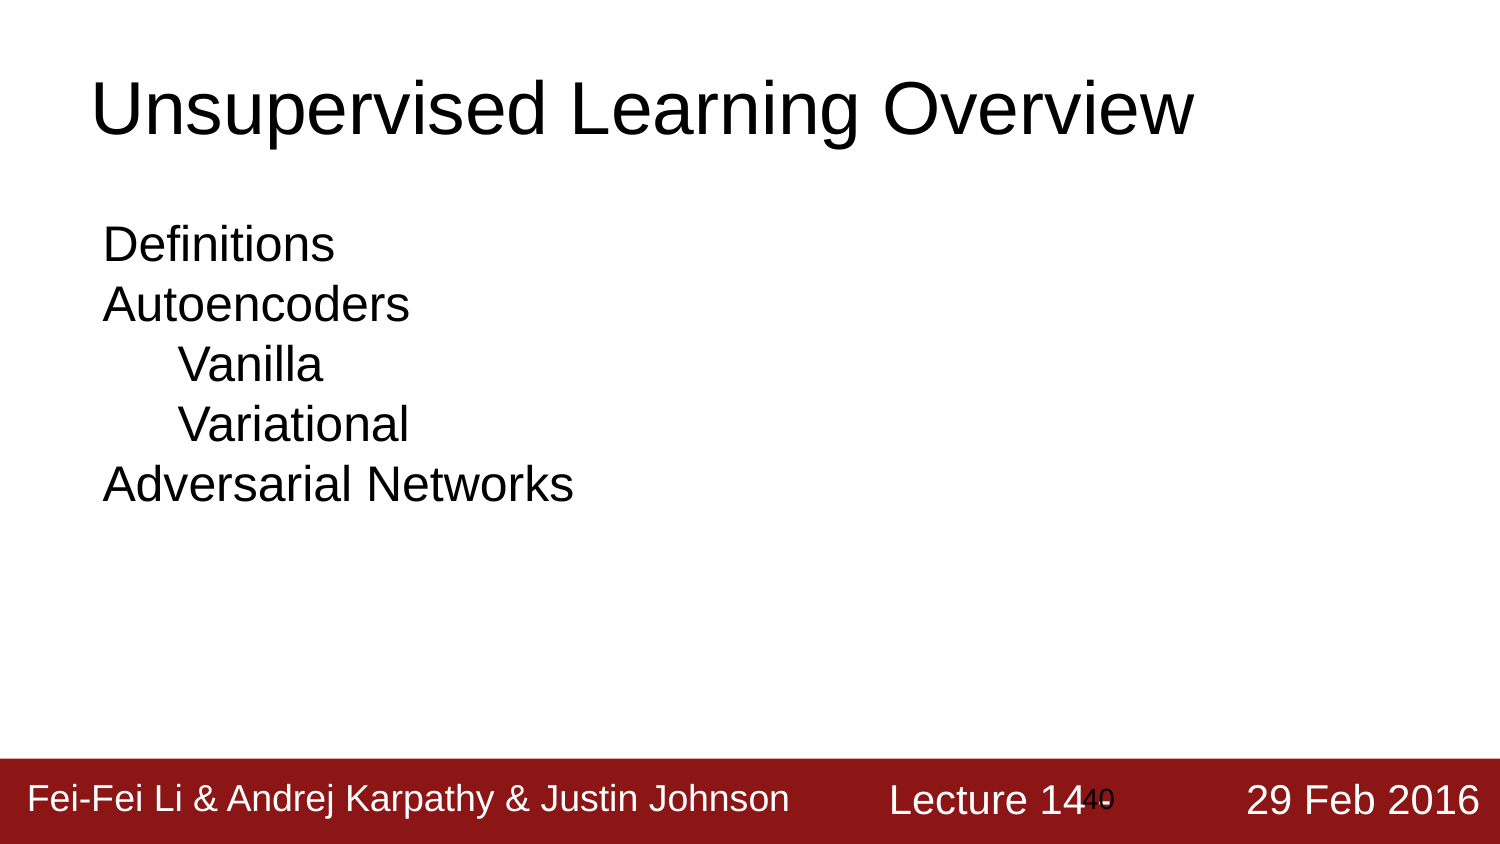

# Unsupervised Learning Overview
Definitions
Autoencoders
Vanilla
Variational
Adversarial Networks
40